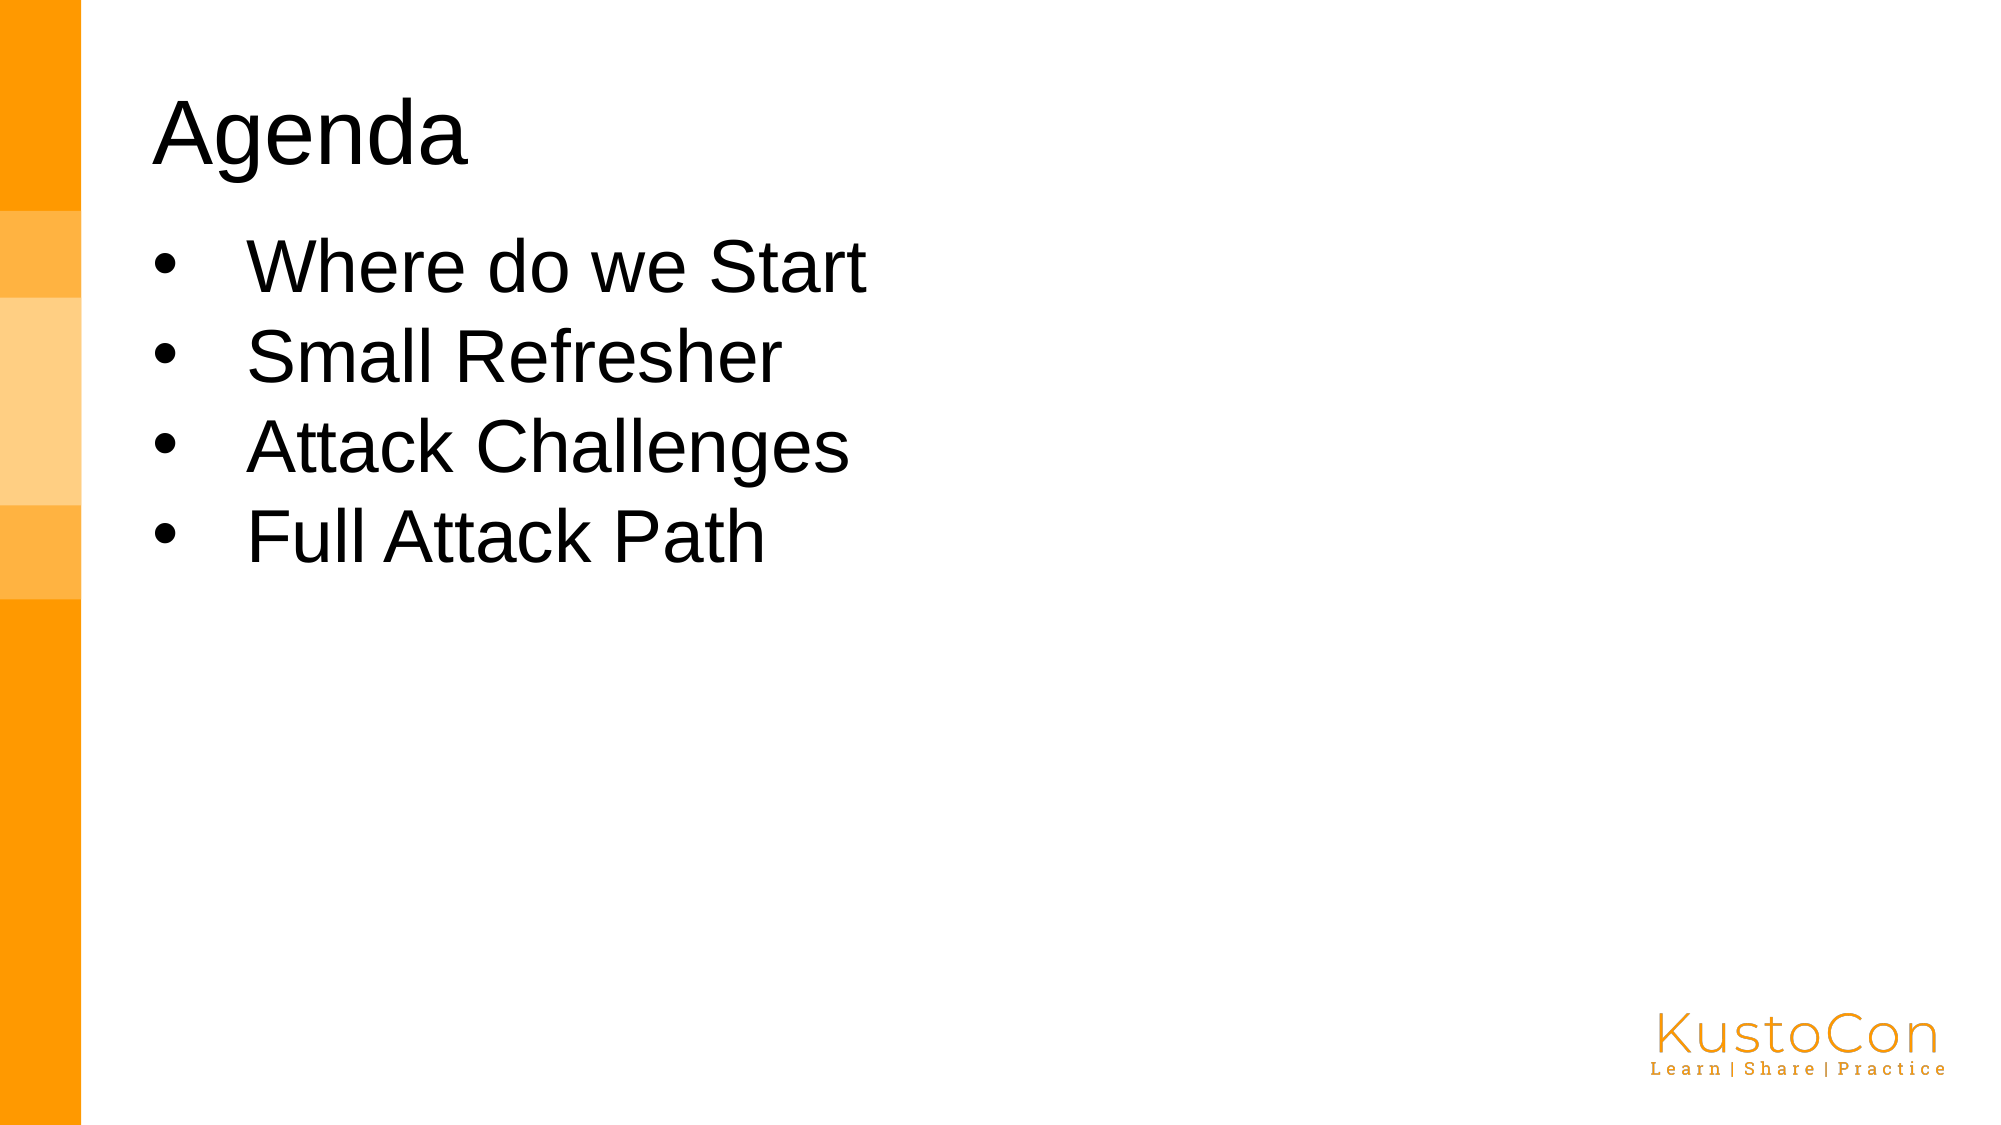

# Agenda
Where do we Start
Small Refresher
Attack Challenges
Full Attack Path